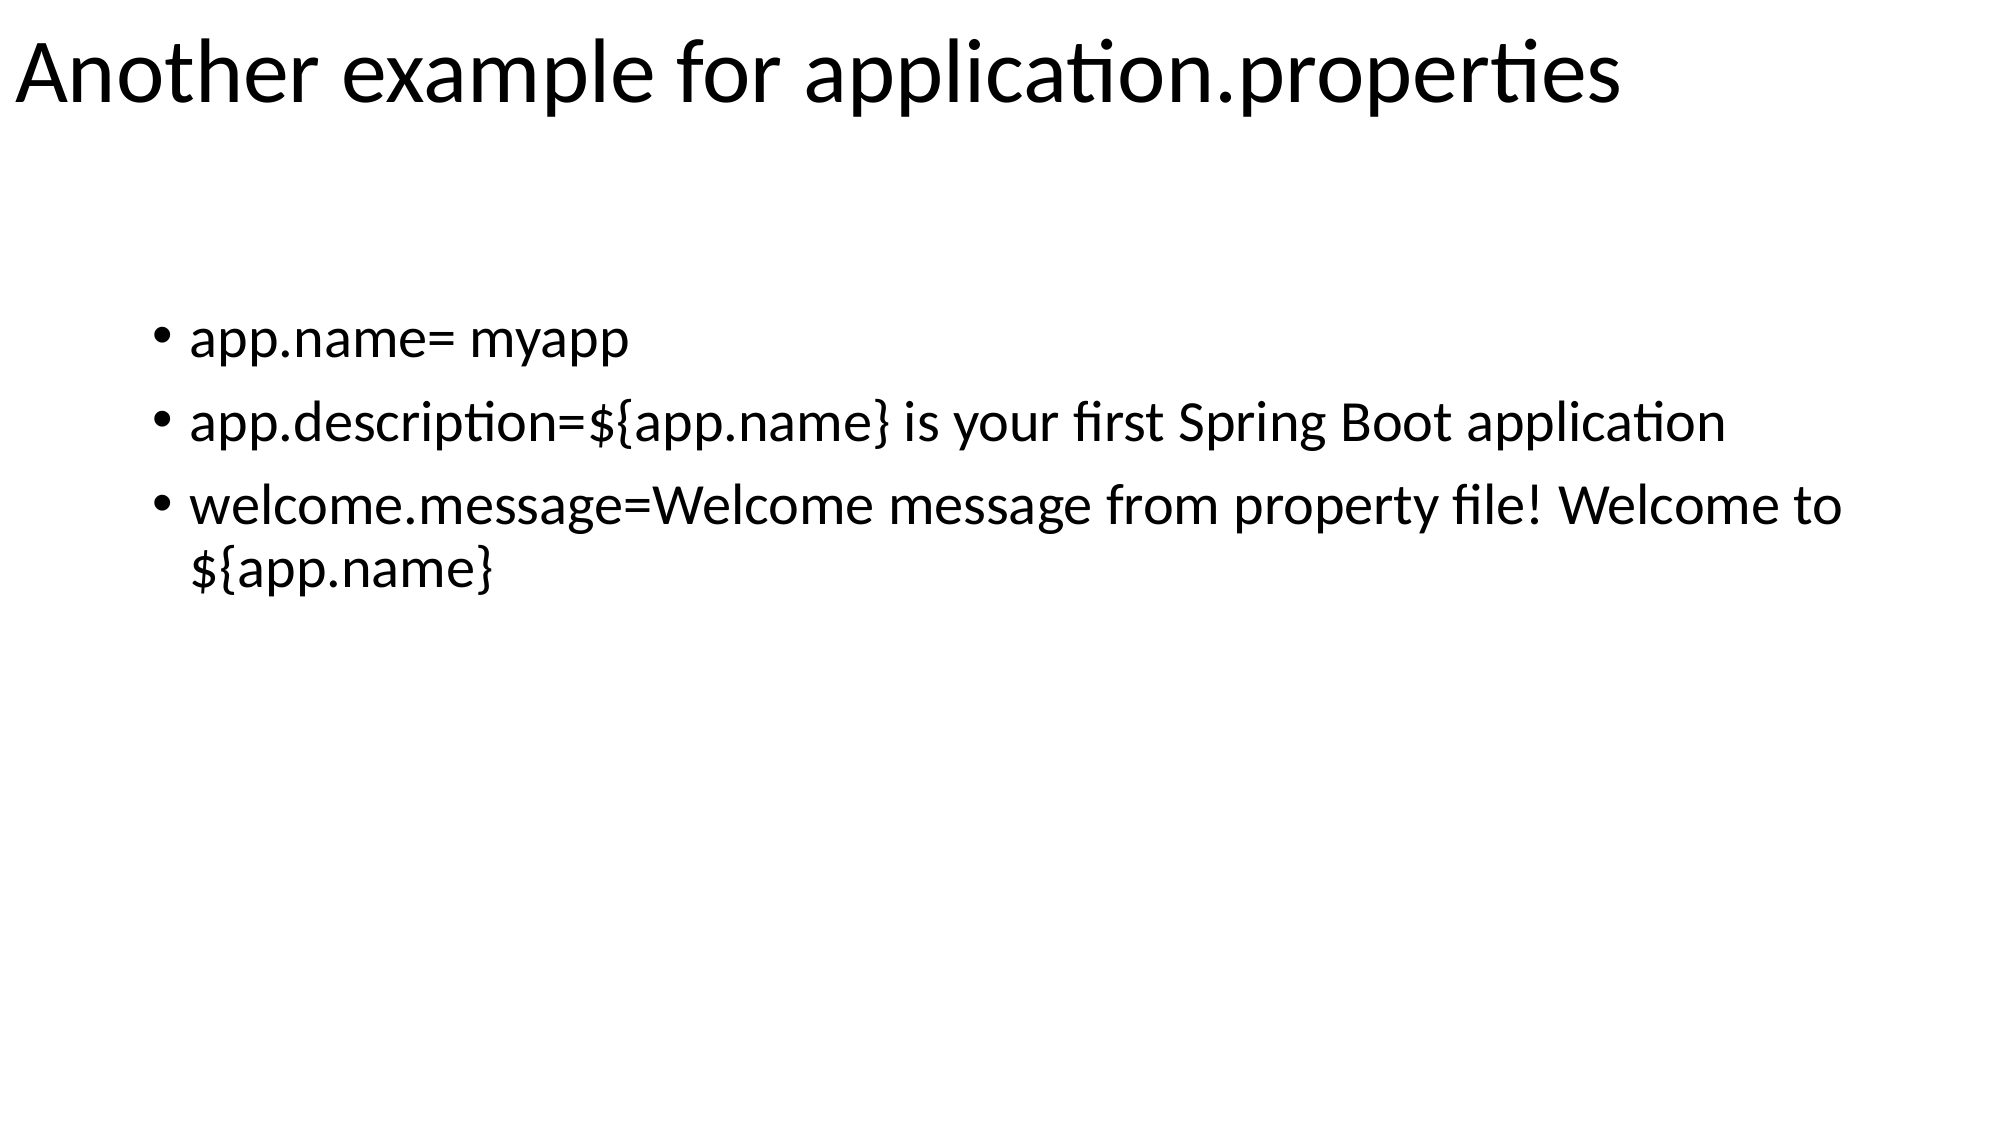

# Another example for application.properties
app.name= myapp
app.description=${app.name} is your first Spring Boot application
welcome.message=Welcome message from property file! Welcome to ${app.name}